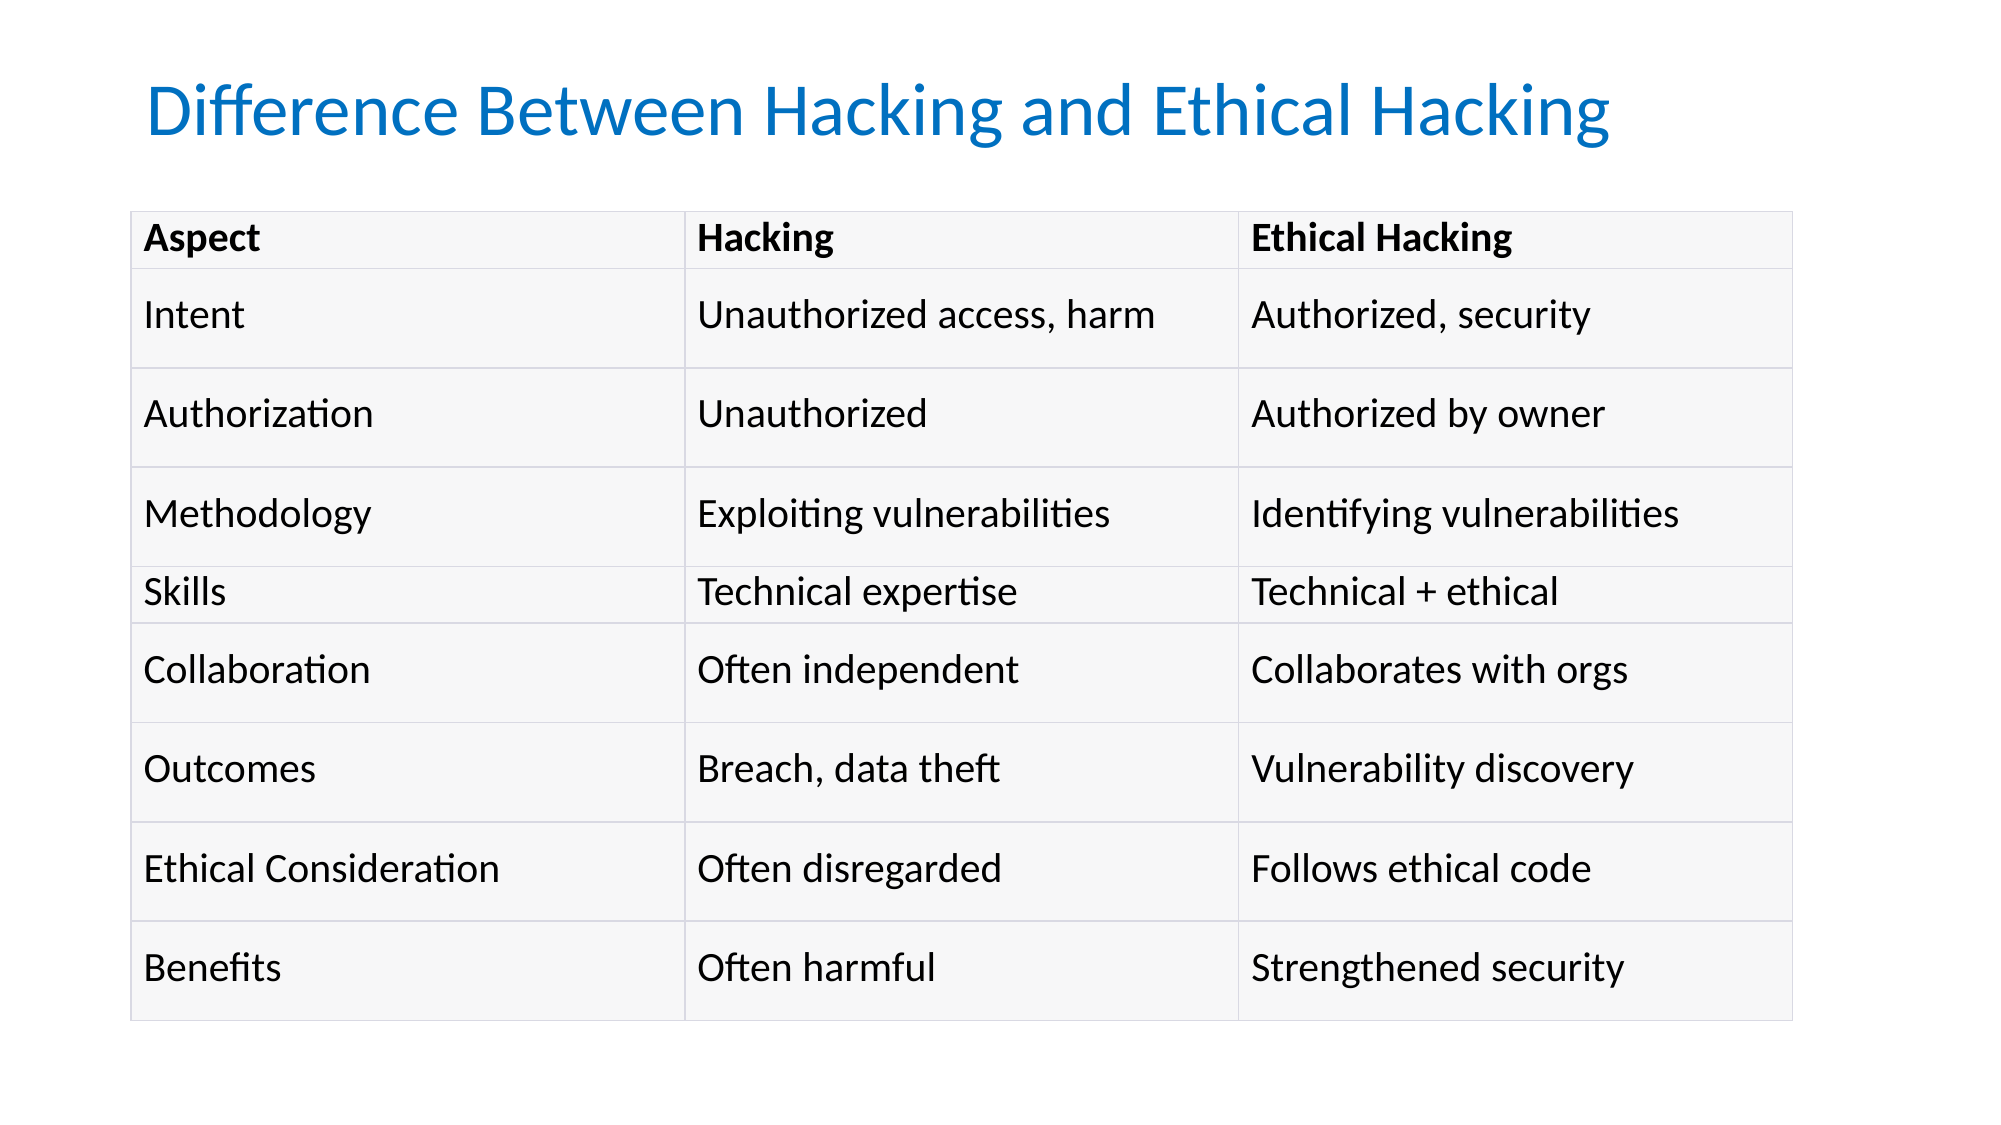

# Difference Between Hacking and Ethical Hacking
| Aspect | Hacking | Ethical Hacking |
| --- | --- | --- |
| Intent | Unauthorized access, harm | Authorized, security |
| Authorization | Unauthorized | Authorized by owner |
| Methodology | Exploiting vulnerabilities | Identifying vulnerabilities |
| Skills | Technical expertise | Technical + ethical |
| Collaboration | Often independent | Collaborates with orgs |
| Outcomes | Breach, data theft | Vulnerability discovery |
| Ethical Consideration | Often disregarded | Follows ethical code |
| Benefits | Often harmful | Strengthened security |